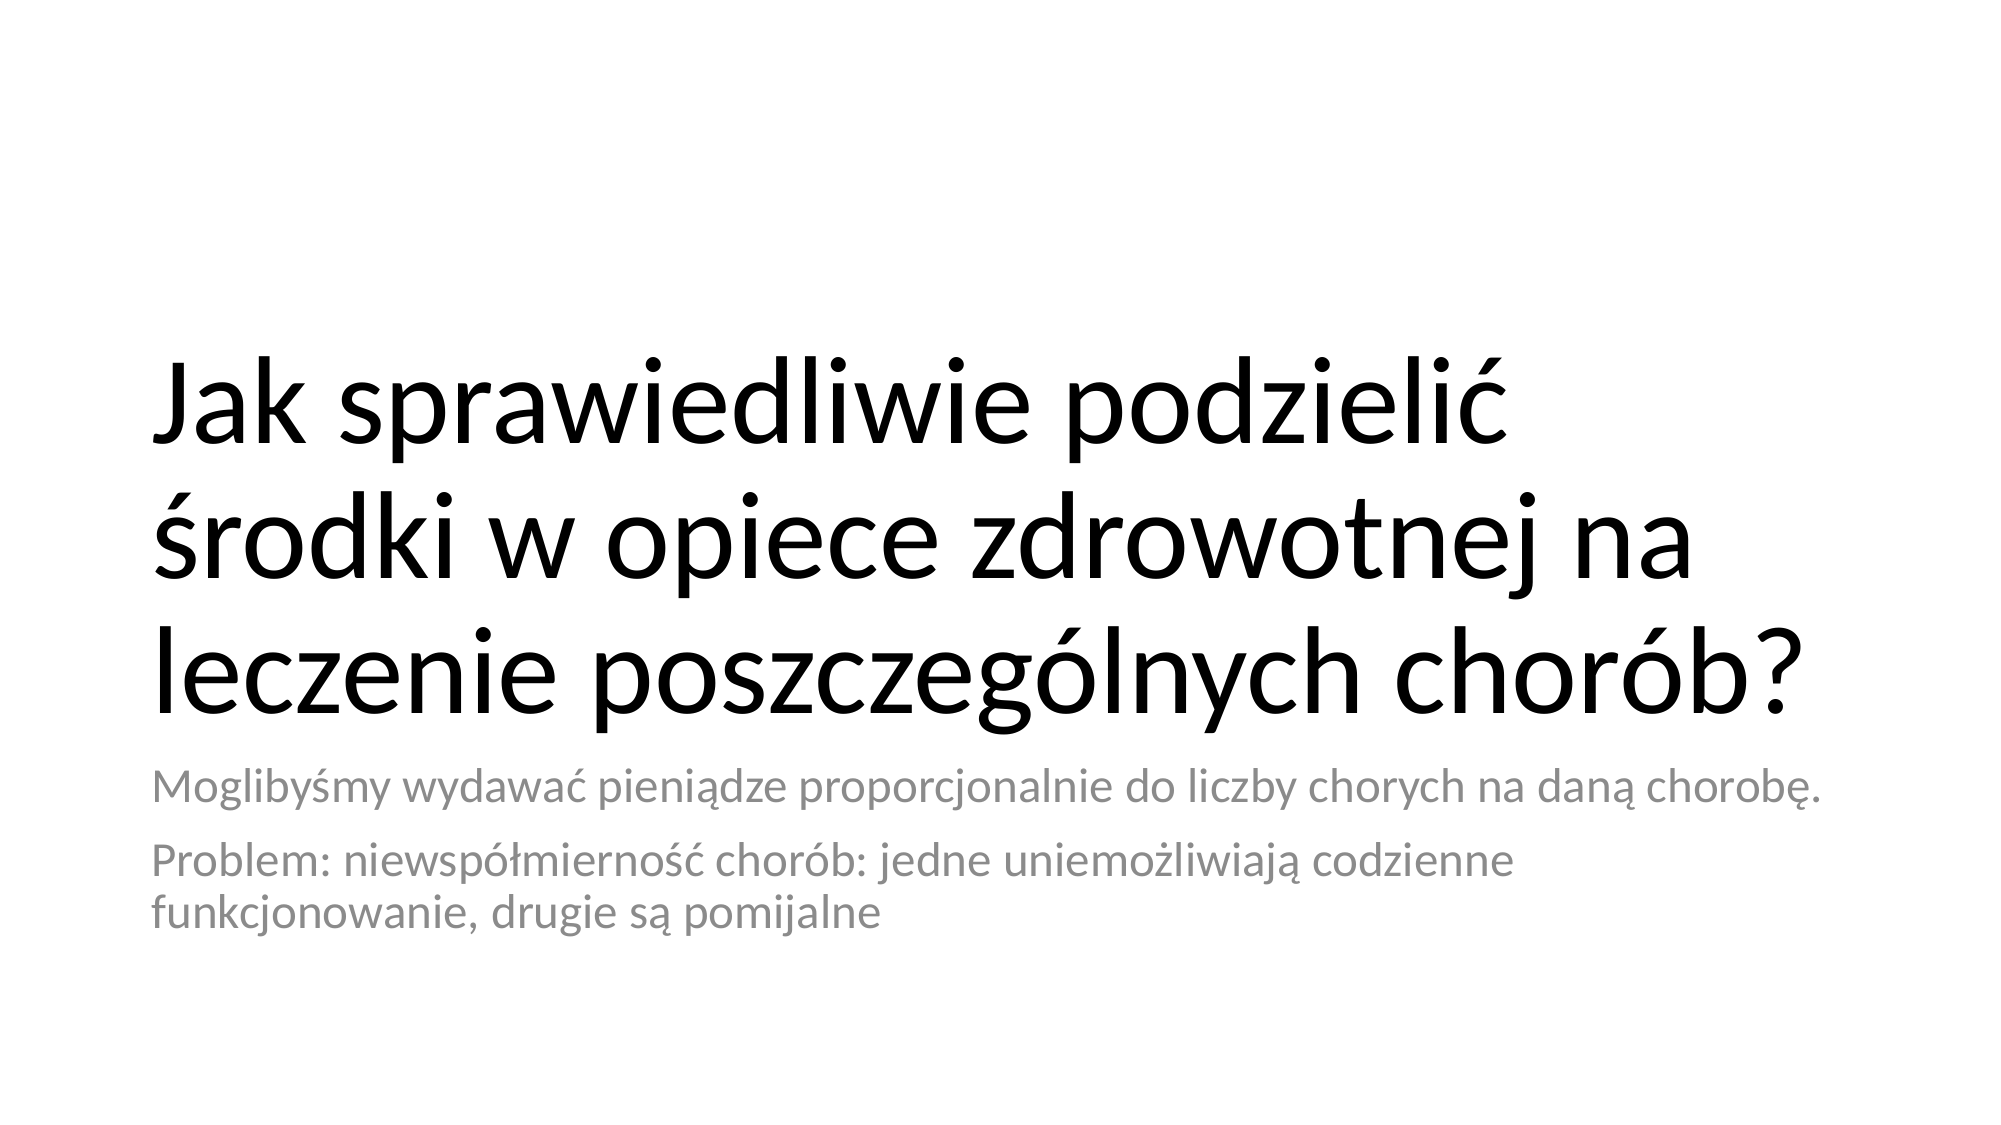

# Jak sprawiedliwie podzielić środki w opiece zdrowotnej na leczenie poszczególnych chorób?
Moglibyśmy wydawać pieniądze proporcjonalnie do liczby chorych na daną chorobę.
Problem: niewspółmierność chorób: jedne uniemożliwiają codzienne funkcjonowanie, drugie są pomijalne